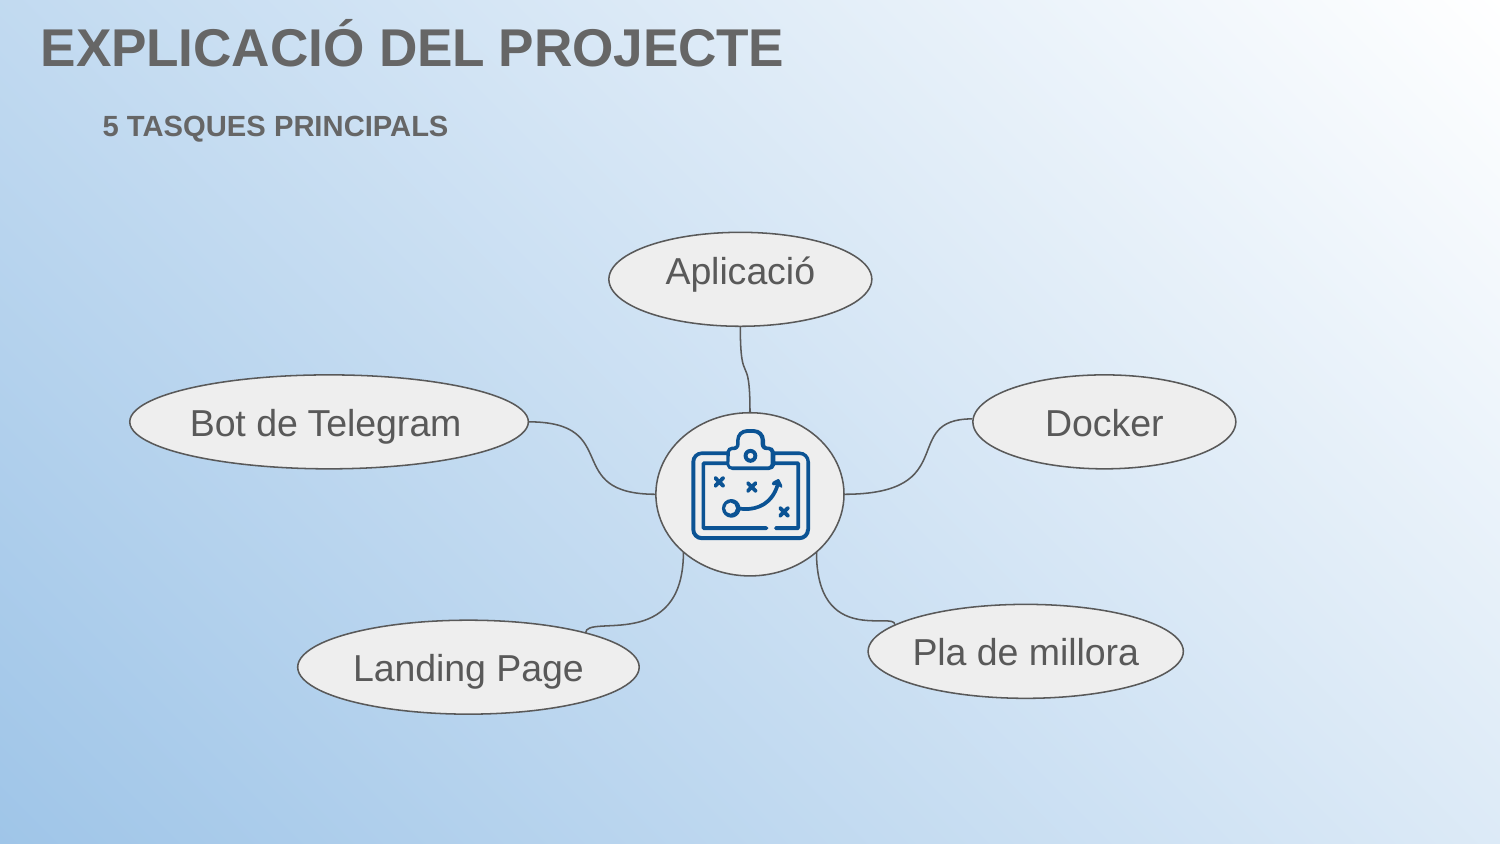

# EXPLICACIÓ DEL PROJECTE
5 TASQUES PRINCIPALS

Aplicació

Bot de Telegram
Docker

Pla de millora

Landing Page